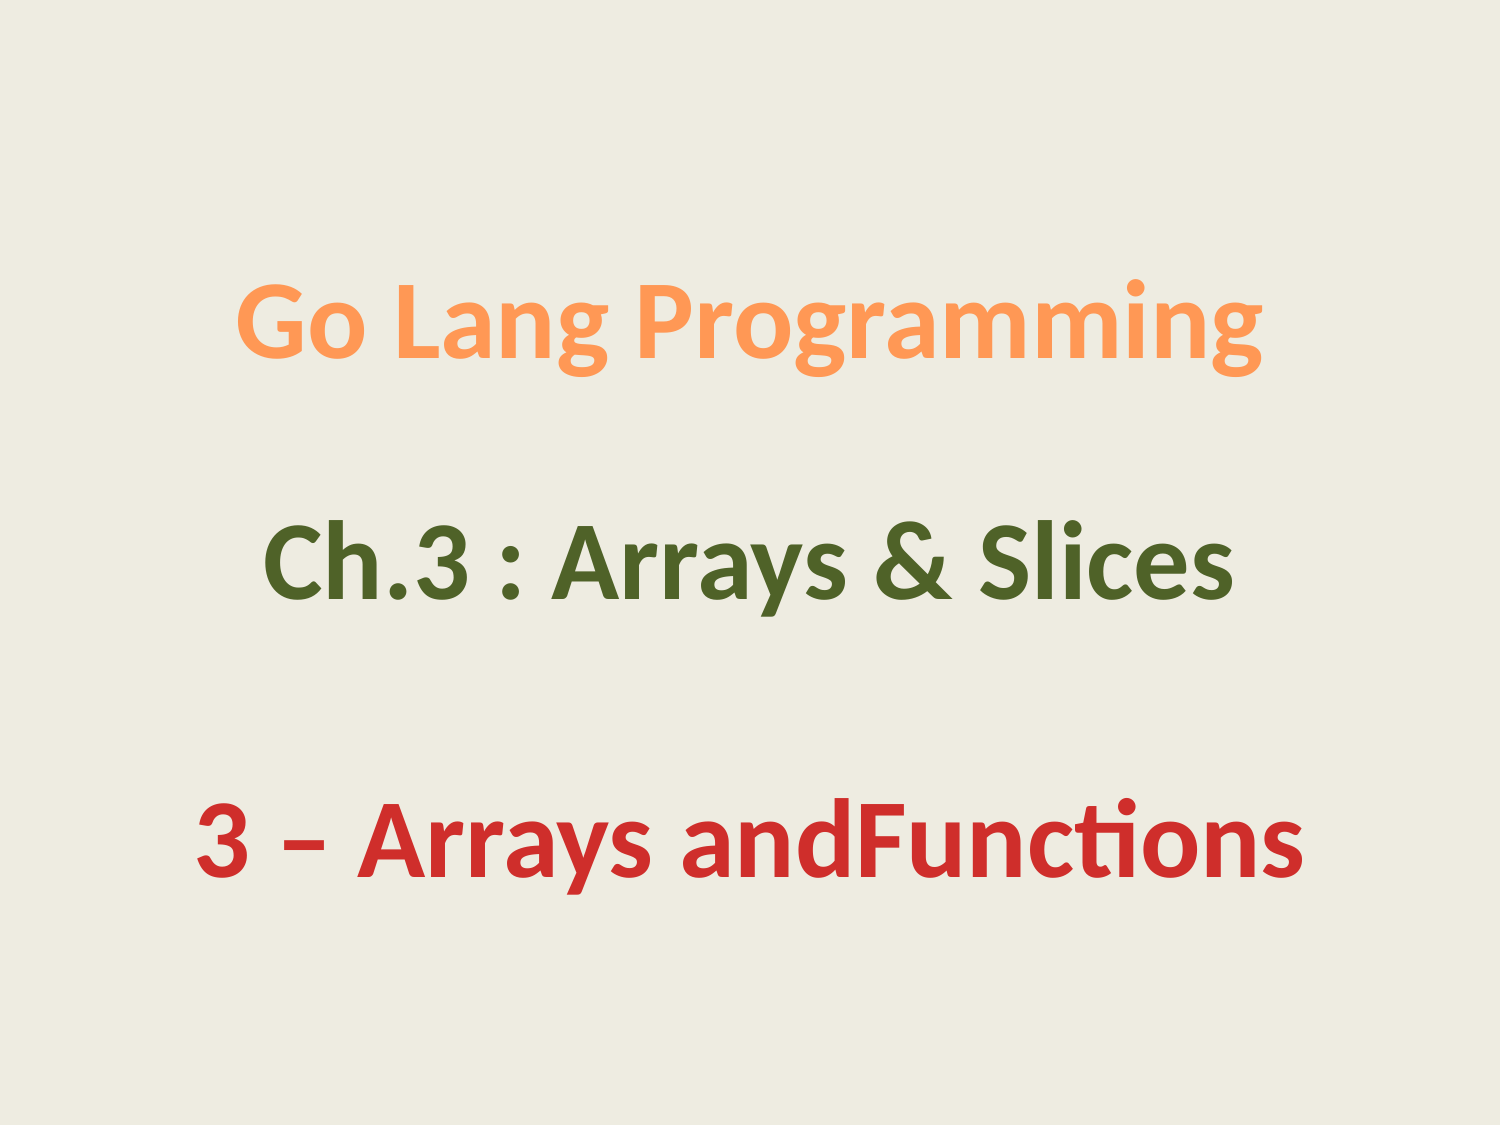

Go Lang Programming
Ch.3 : Arrays & Slices
3 – Arrays andFunctions